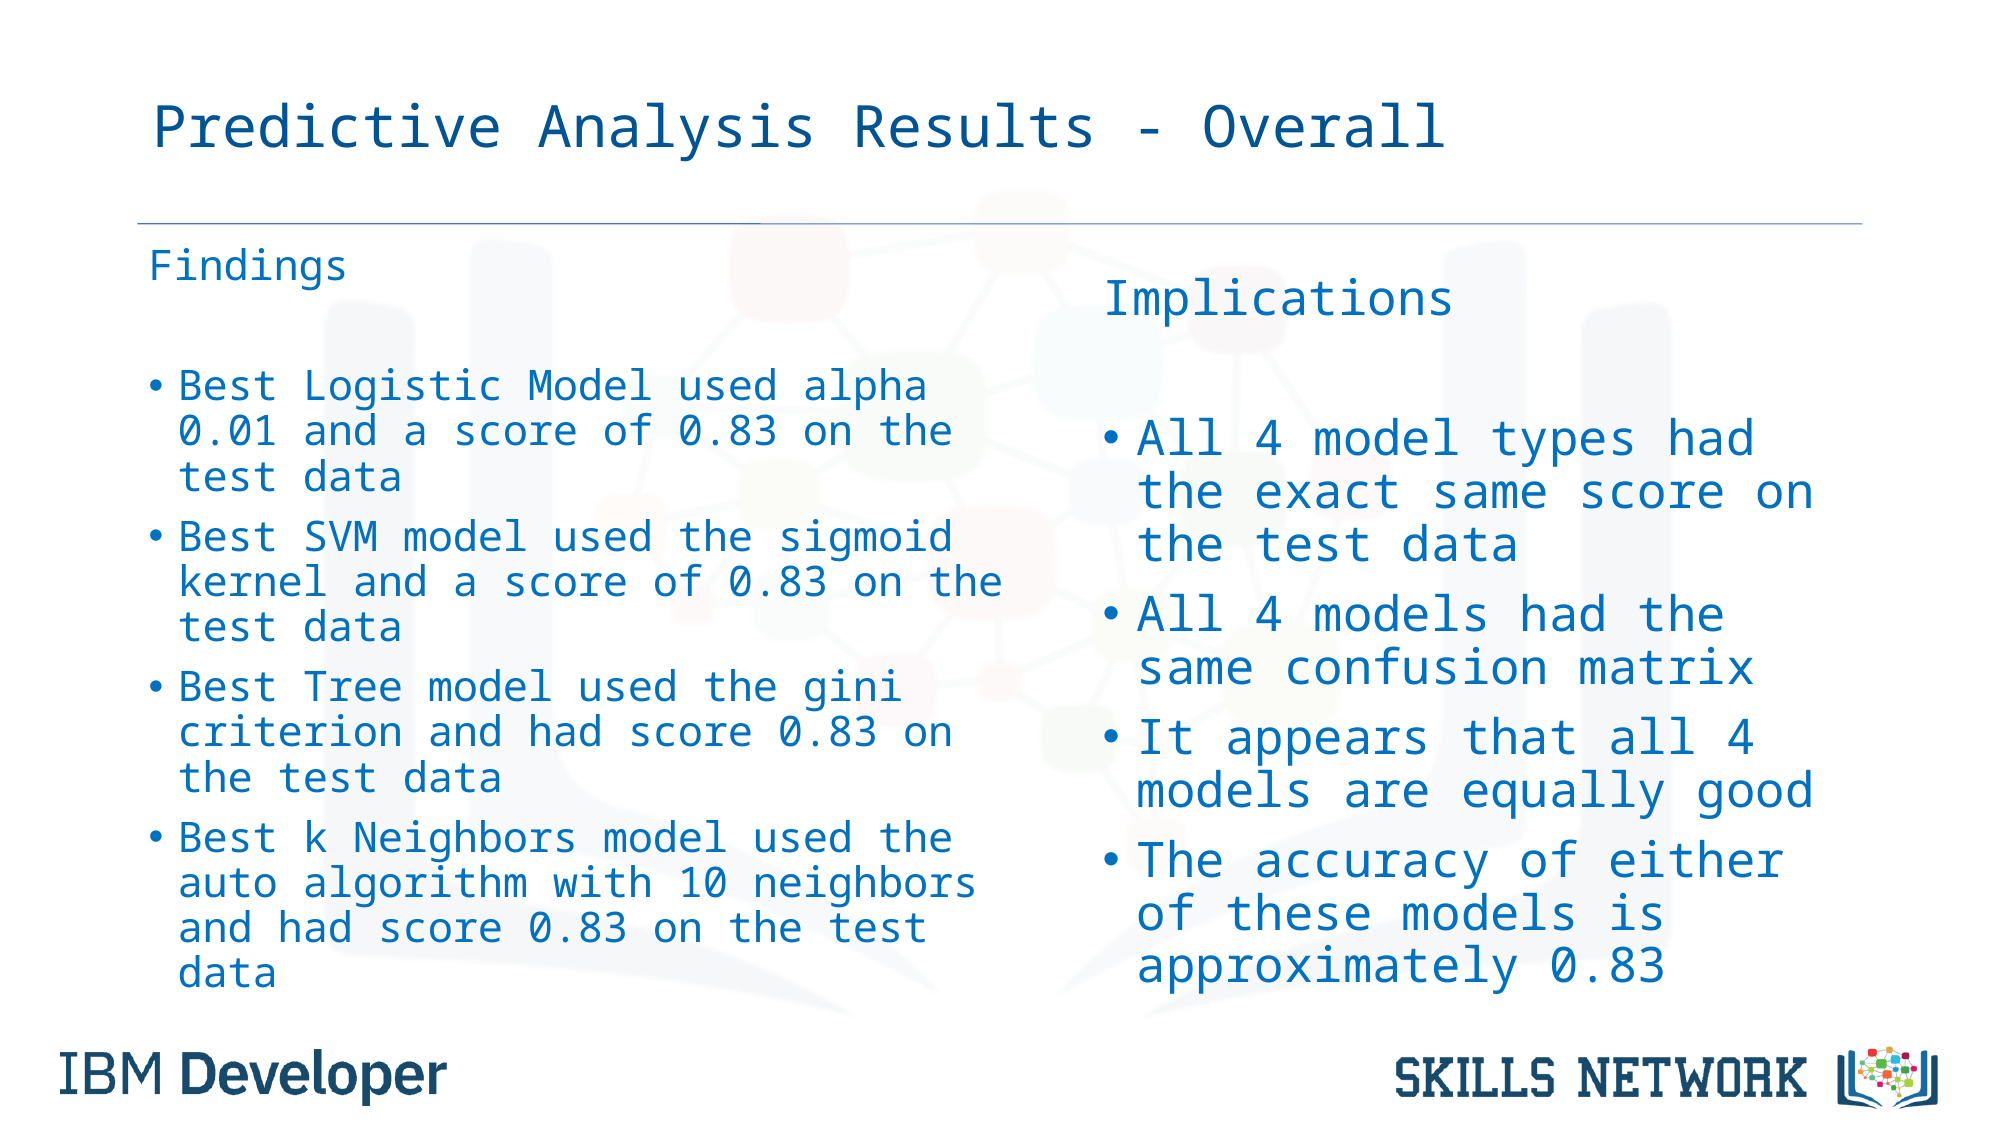

# Predictive Analysis Results - Overall
Findings

Best Logistic Model used alpha 0.01 and a score of 0.83 on the test data
Best SVM model used the sigmoid kernel and a score of 0.83 on the test data
Best Tree model used the gini criterion and had score 0.83 on the test data
Best k Neighbors model used the auto algorithm with 10 neighbors and had score 0.83 on the test data
Implications

All 4 model types had the exact same score on the test data
All 4 models had the same confusion matrix
It appears that all 4 models are equally good
The accuracy of either of these models is approximately 0.83